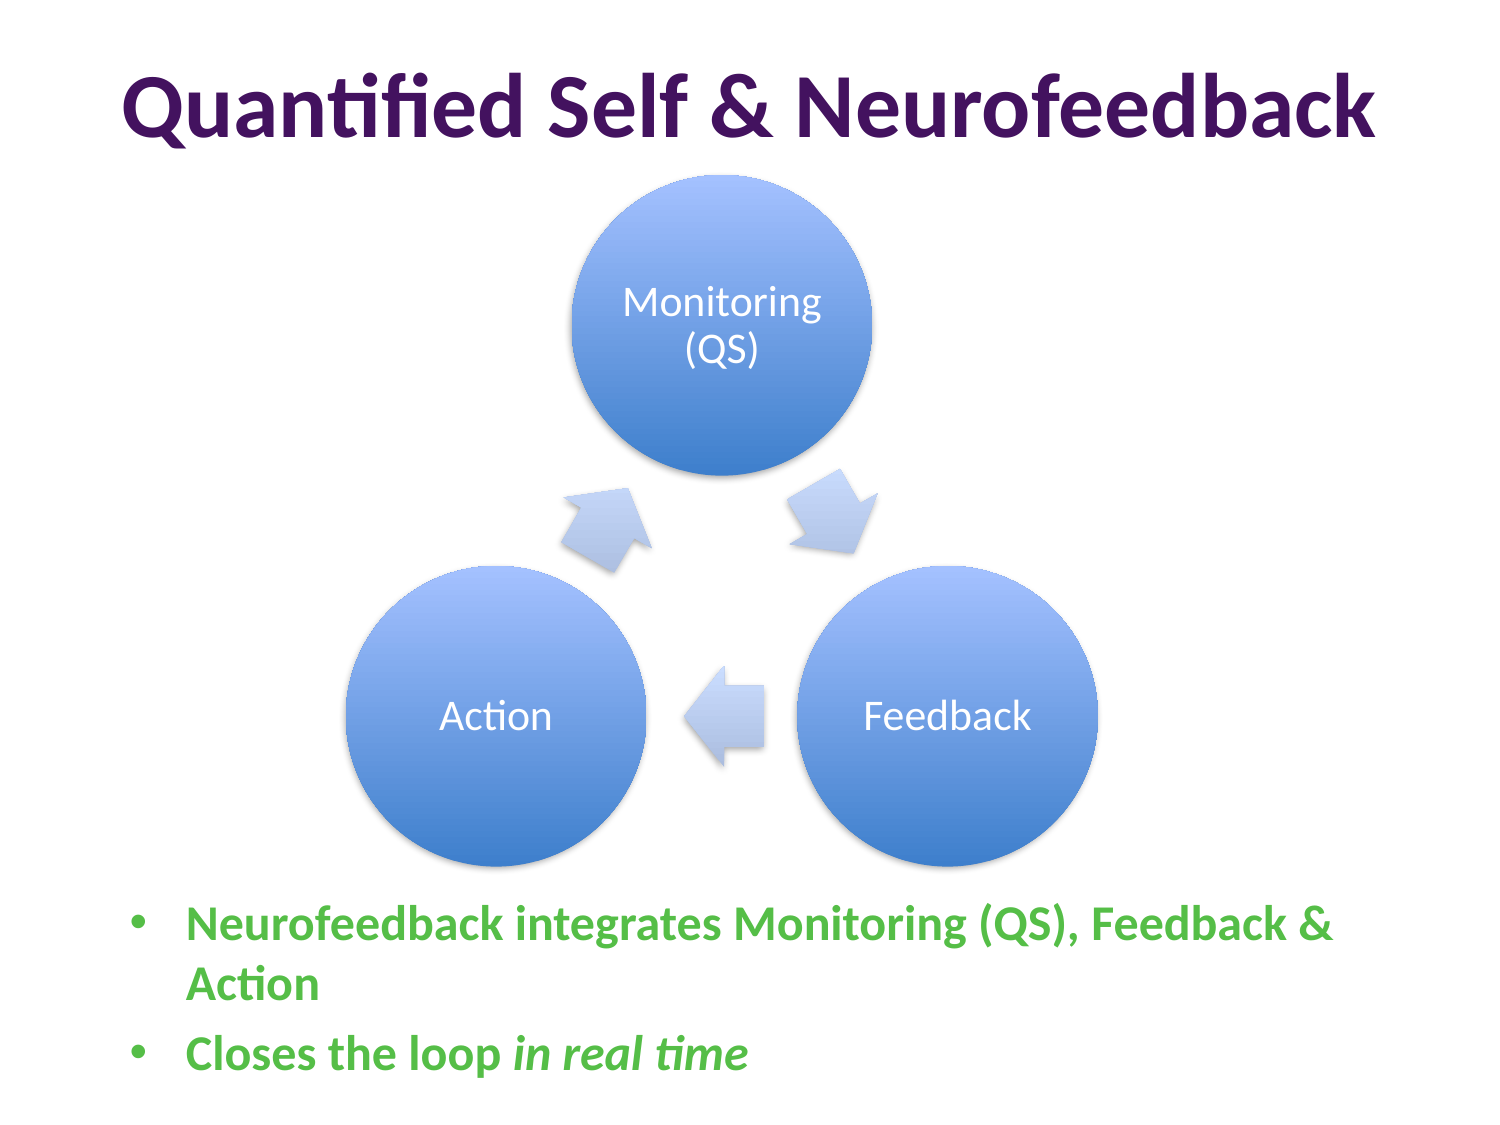

# Quantified Self & Neurofeedback

Monitoring (QS)

Feedback

Action

Neurofeedback integrates Monitoring (QS), Feedback & Action
Closes the loop in real time